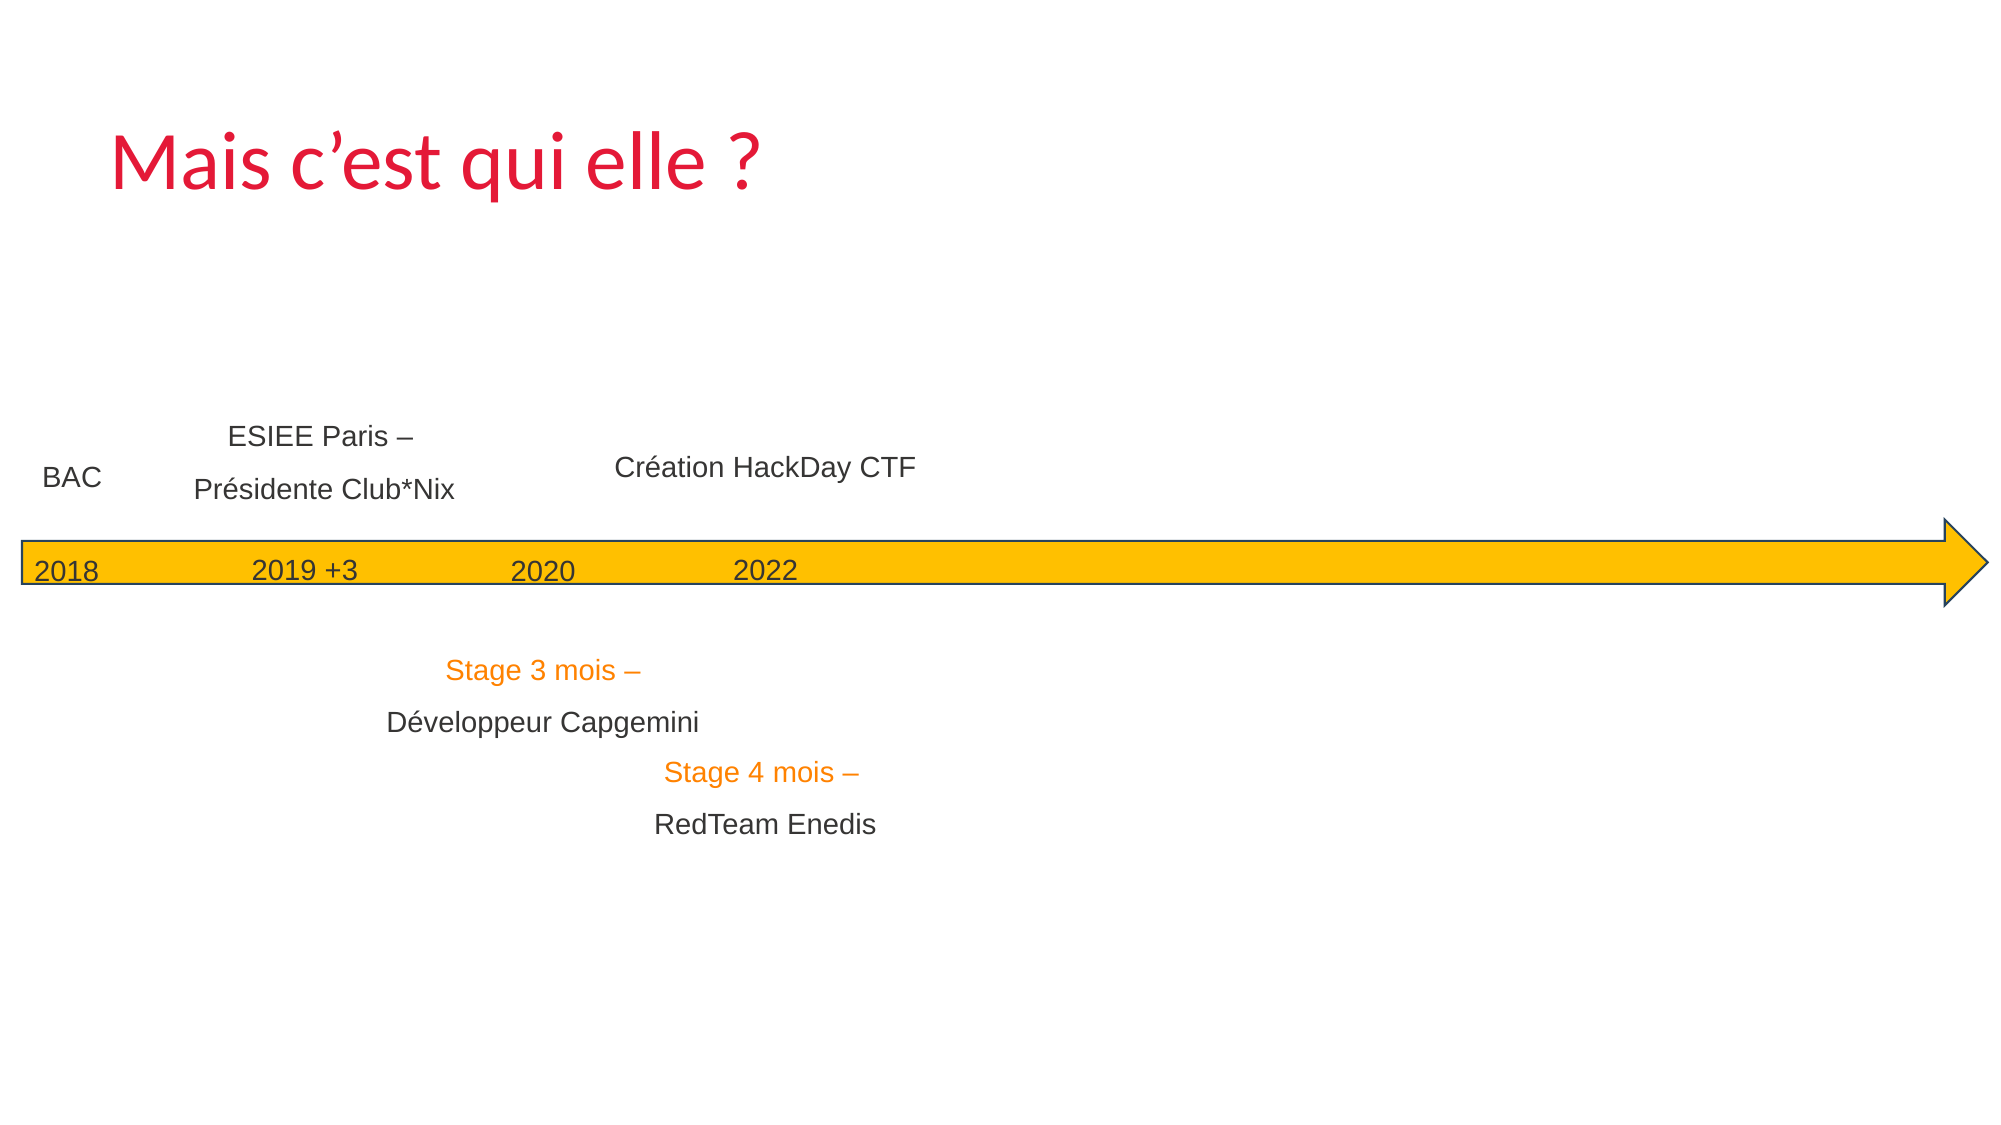

Mais c’est qui elle ?
ESIEE Paris –
Présidente Club*Nix
Création HackDay CTF
BAC

2019 +3
2022
2018
2020
Stage 3 mois – Développeur Capgemini
Stage 4 mois –
RedTeam Enedis